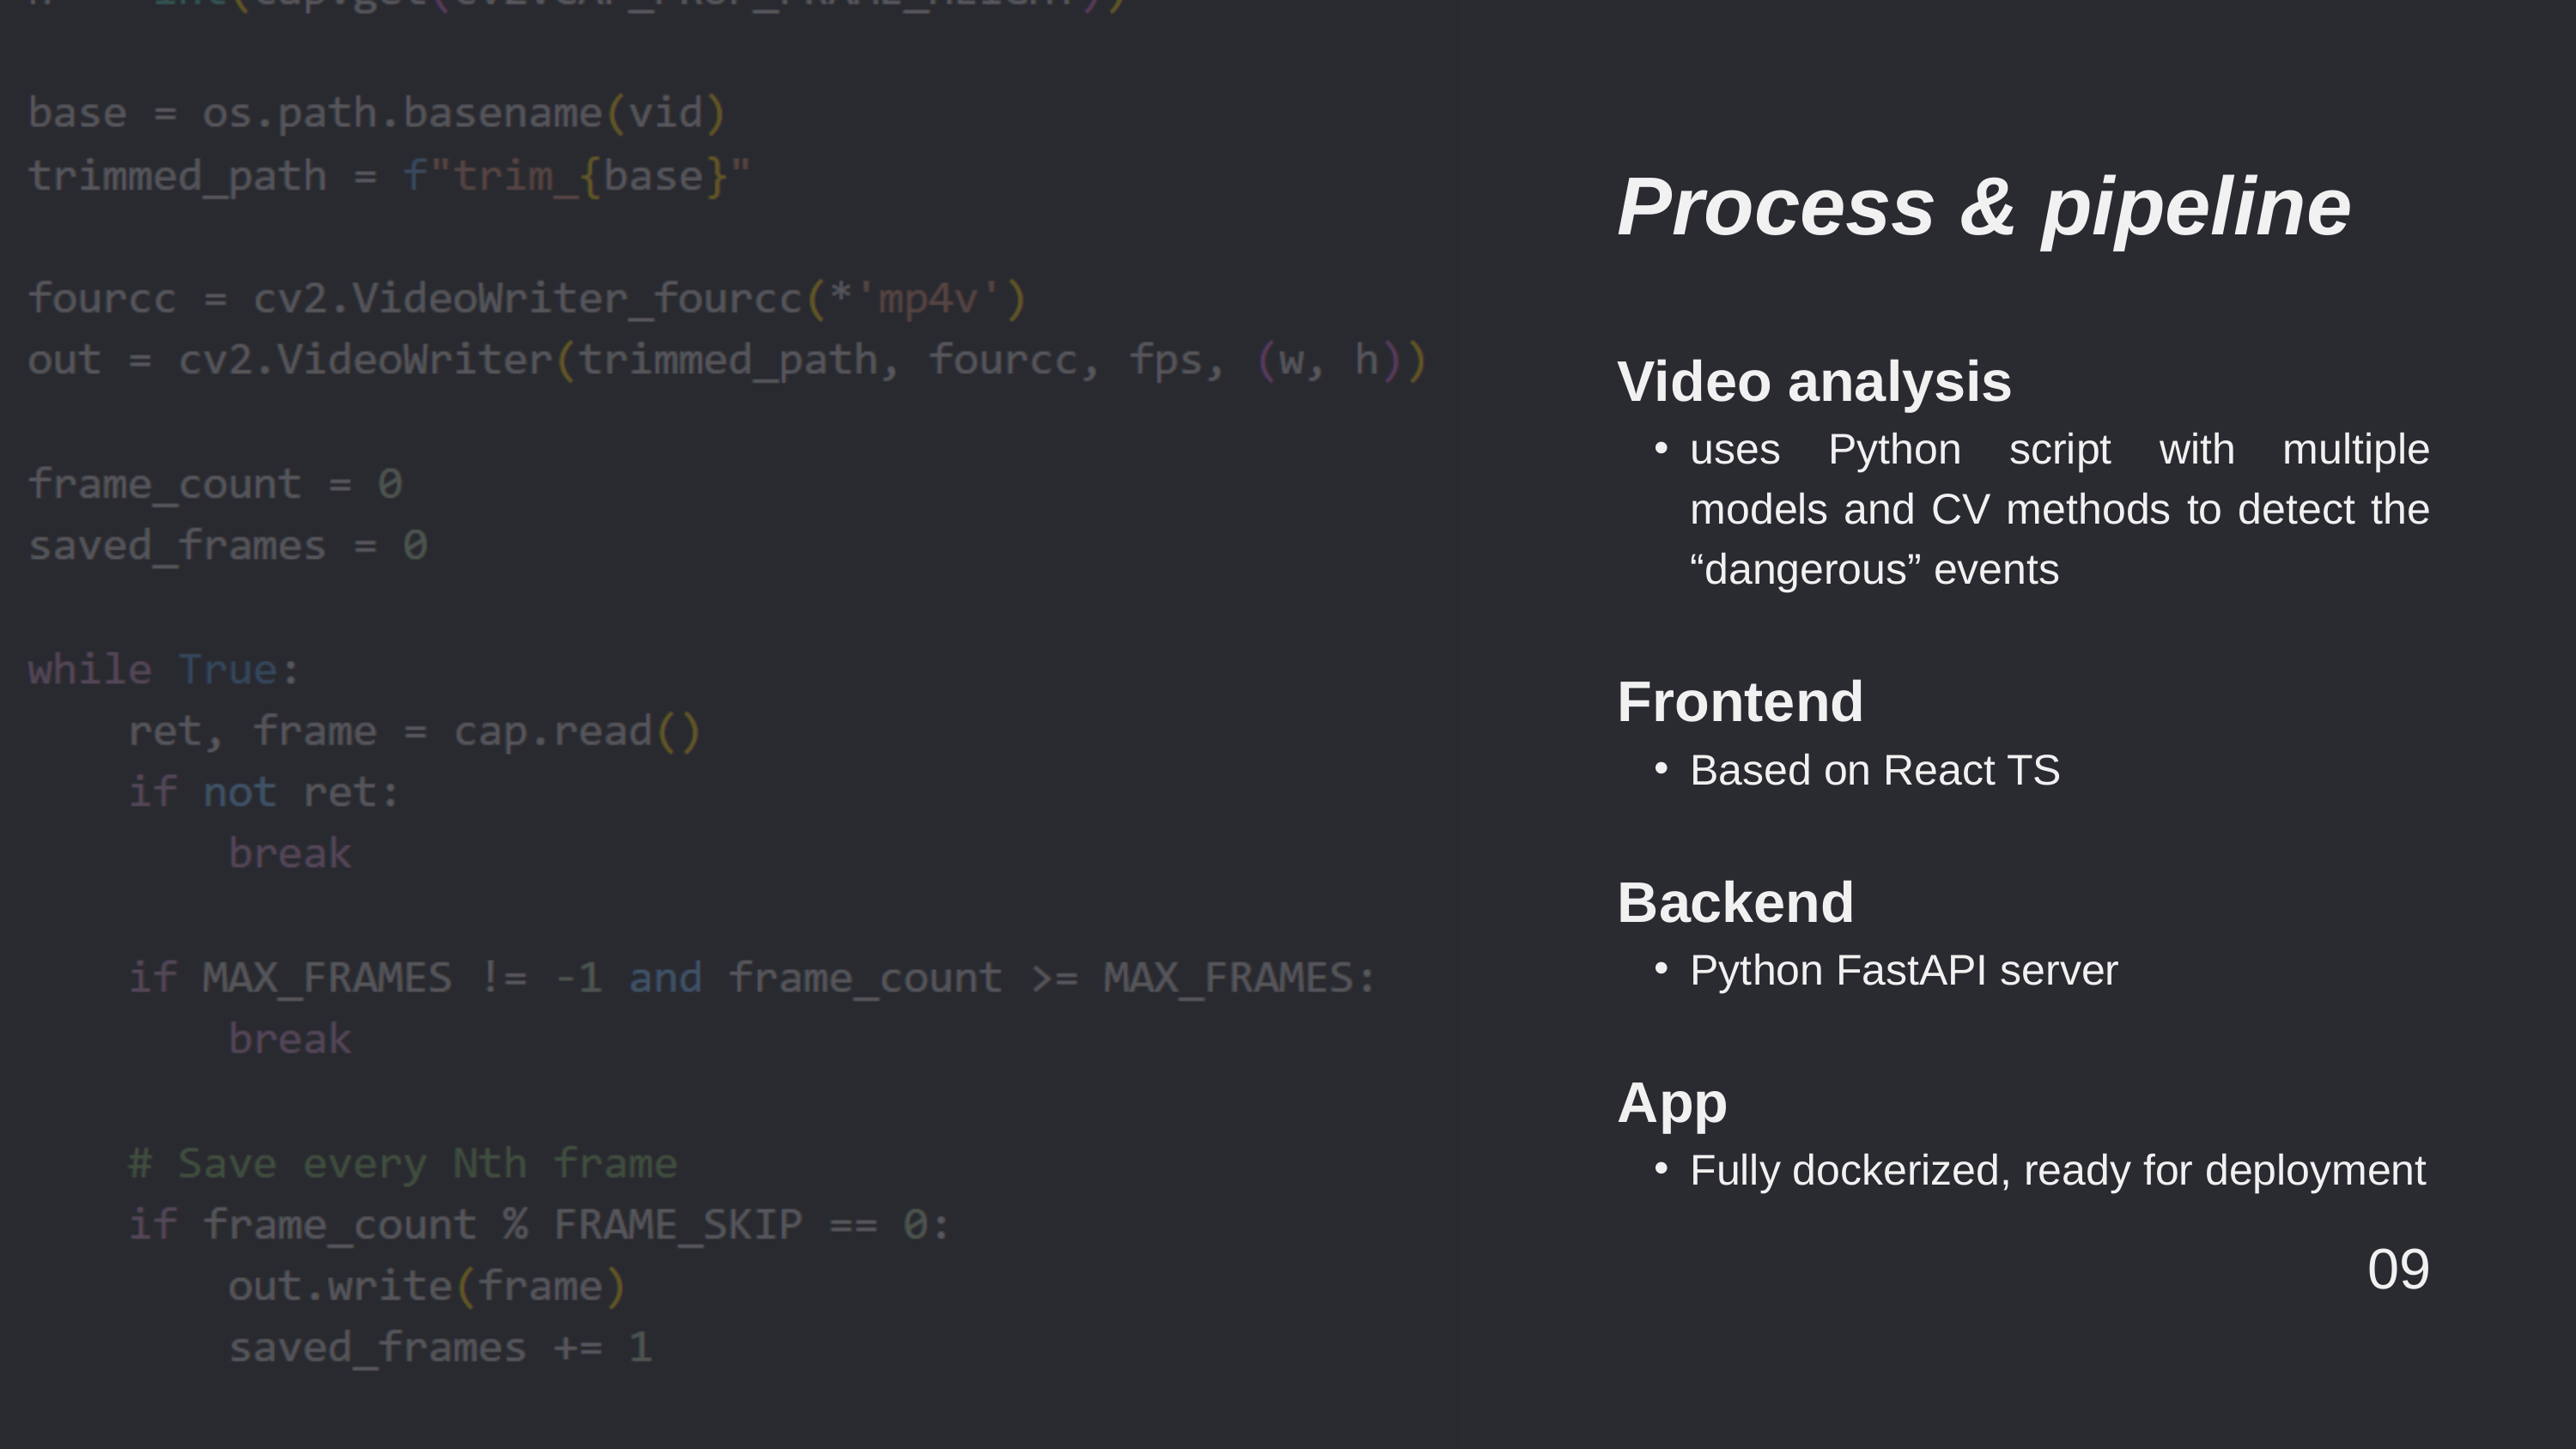

Process & pipeline
Video analysis
uses Python script with multiple models and CV methods to detect the “dangerous” events

Frontend
Based on React TS

Backend
Python FastAPI server

App
Fully dockerized, ready for deployment
09